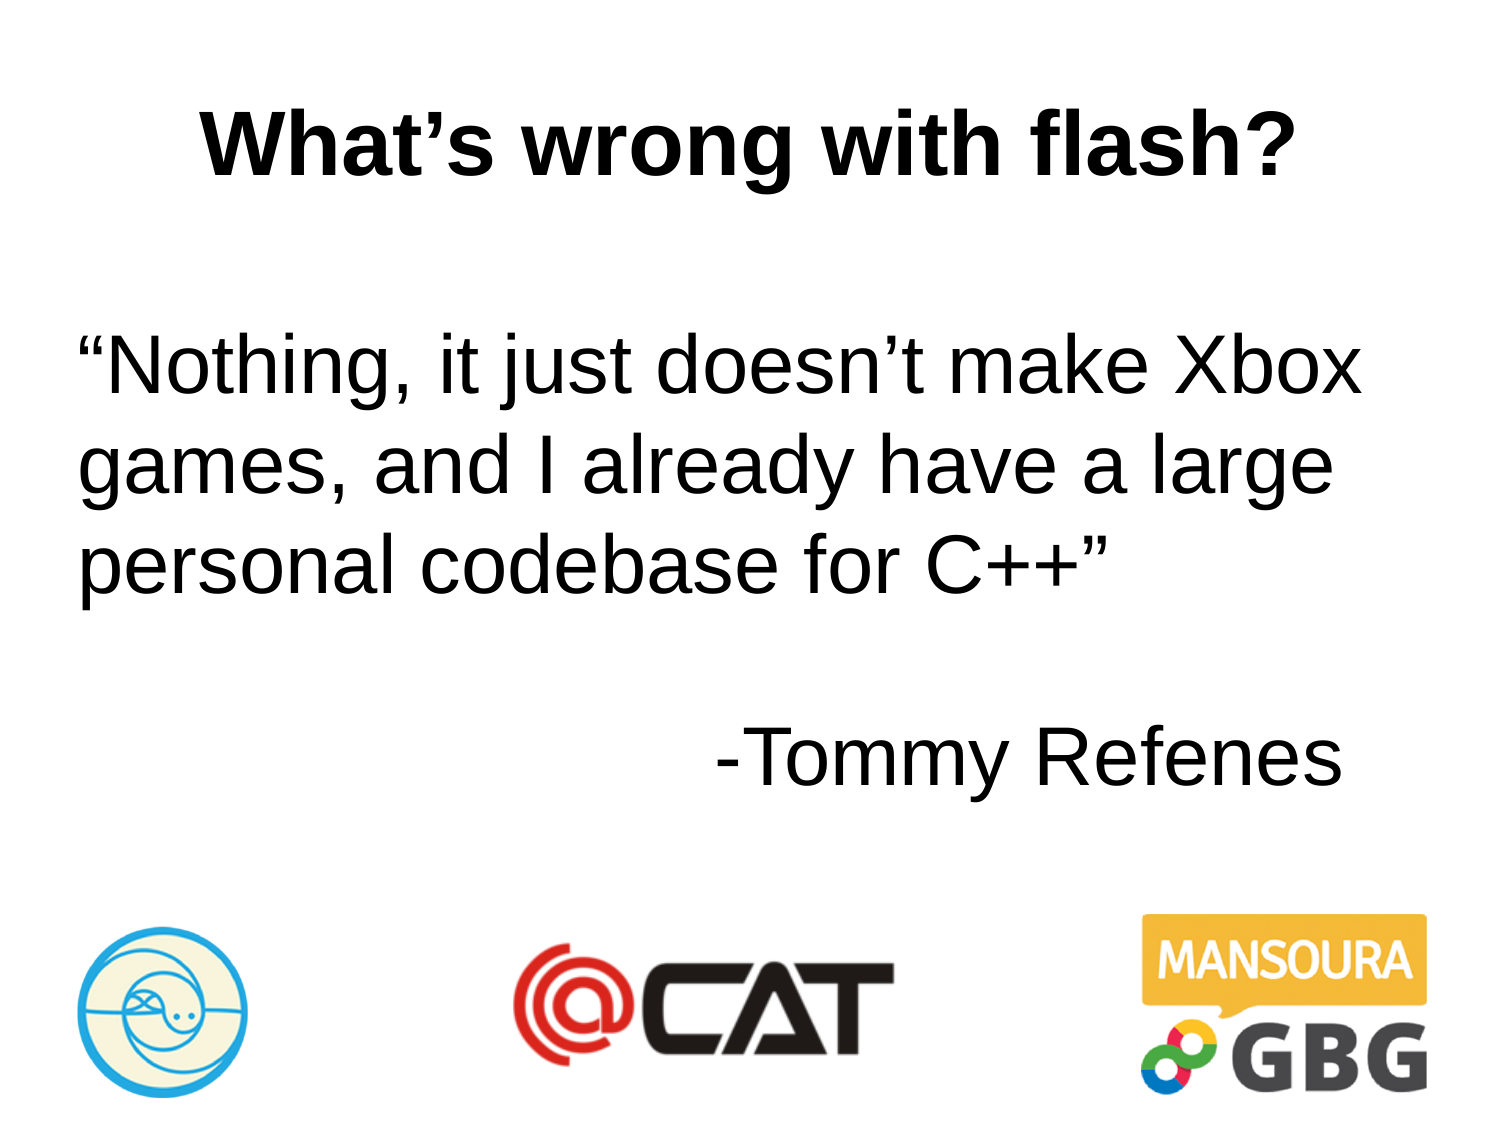

# What’s wrong with flash?
“Nothing, it just doesn’t make Xbox games, and I already have a large personal codebase for C++”
-Tommy Refenes